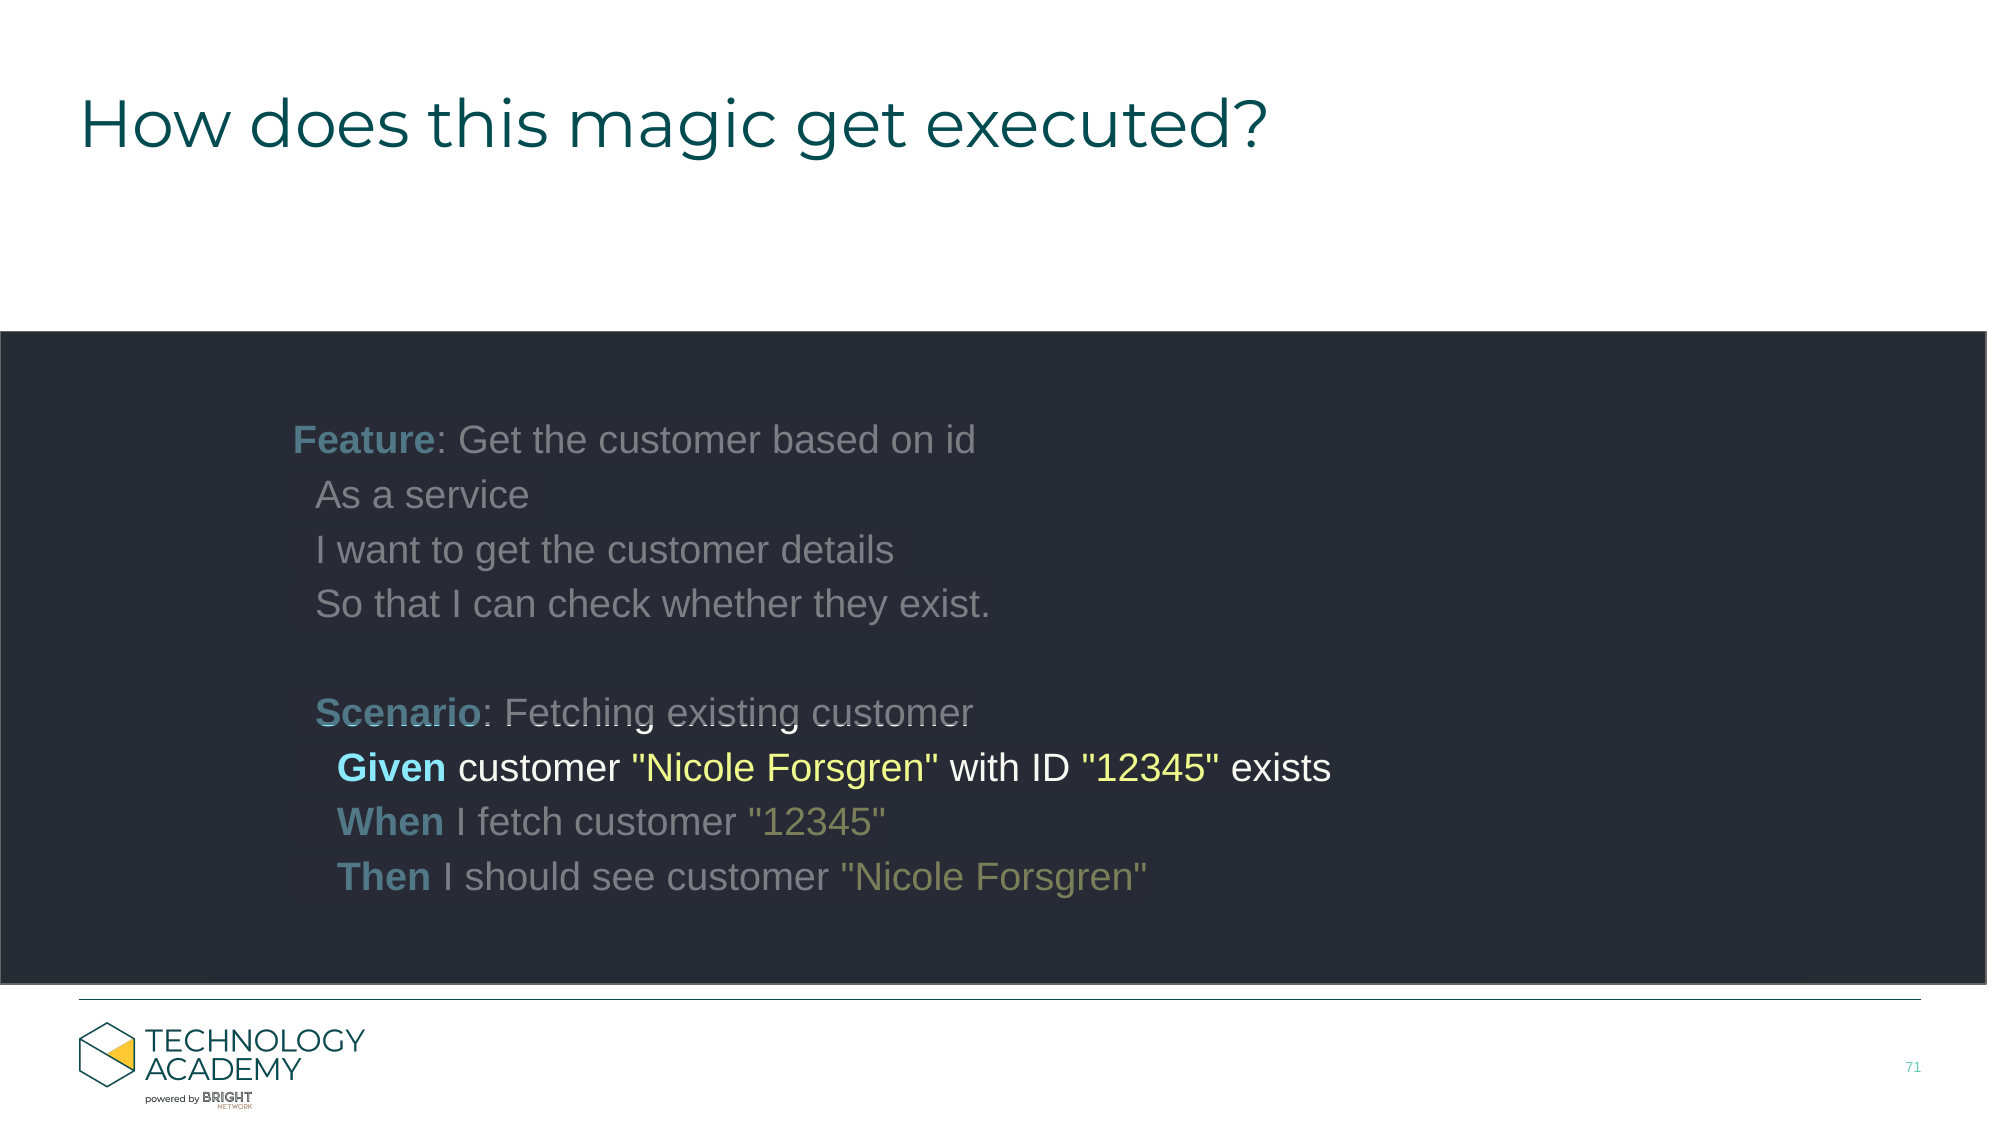

# How does this magic get executed?

Feature: Get the customer based on id
  As a service
  I want to get the customer details
  So that I can check whether they exist.

  Scenario: Fetching existing customer
    Given customer "Nicole Forsgren" with ID "12345" exists
    When I fetch customer "12345"
    Then I should see customer "Nicole Forsgren"

71